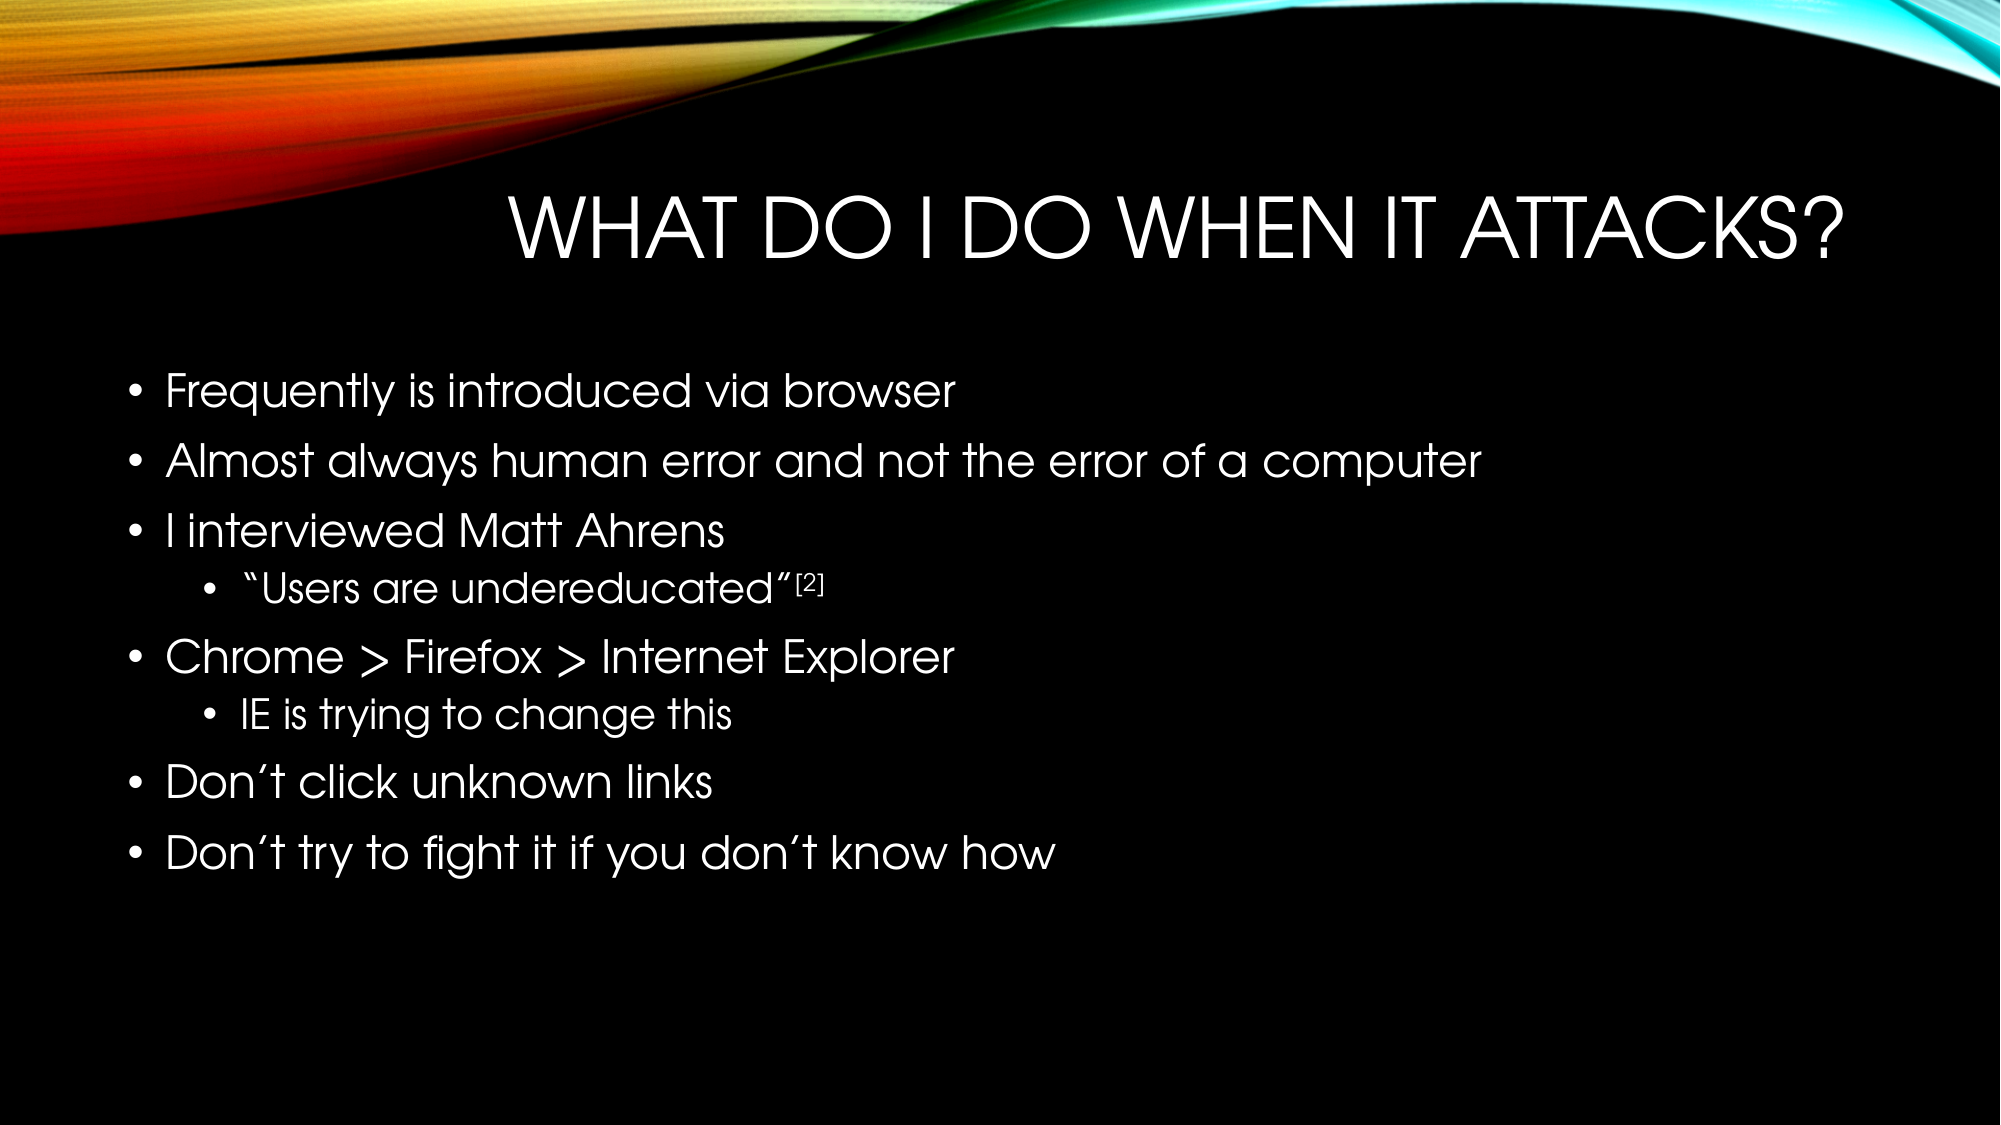

# What do I do when it attacks?
Frequently is introduced via browser
Almost always human error and not the error of a computer
I interviewed Matt Ahrens
“Users are undereducated”[2]
Chrome > Firefox > Internet Explorer
IE is trying to change this
Don’t click unknown links
Don’t try to fight it if you don’t know how